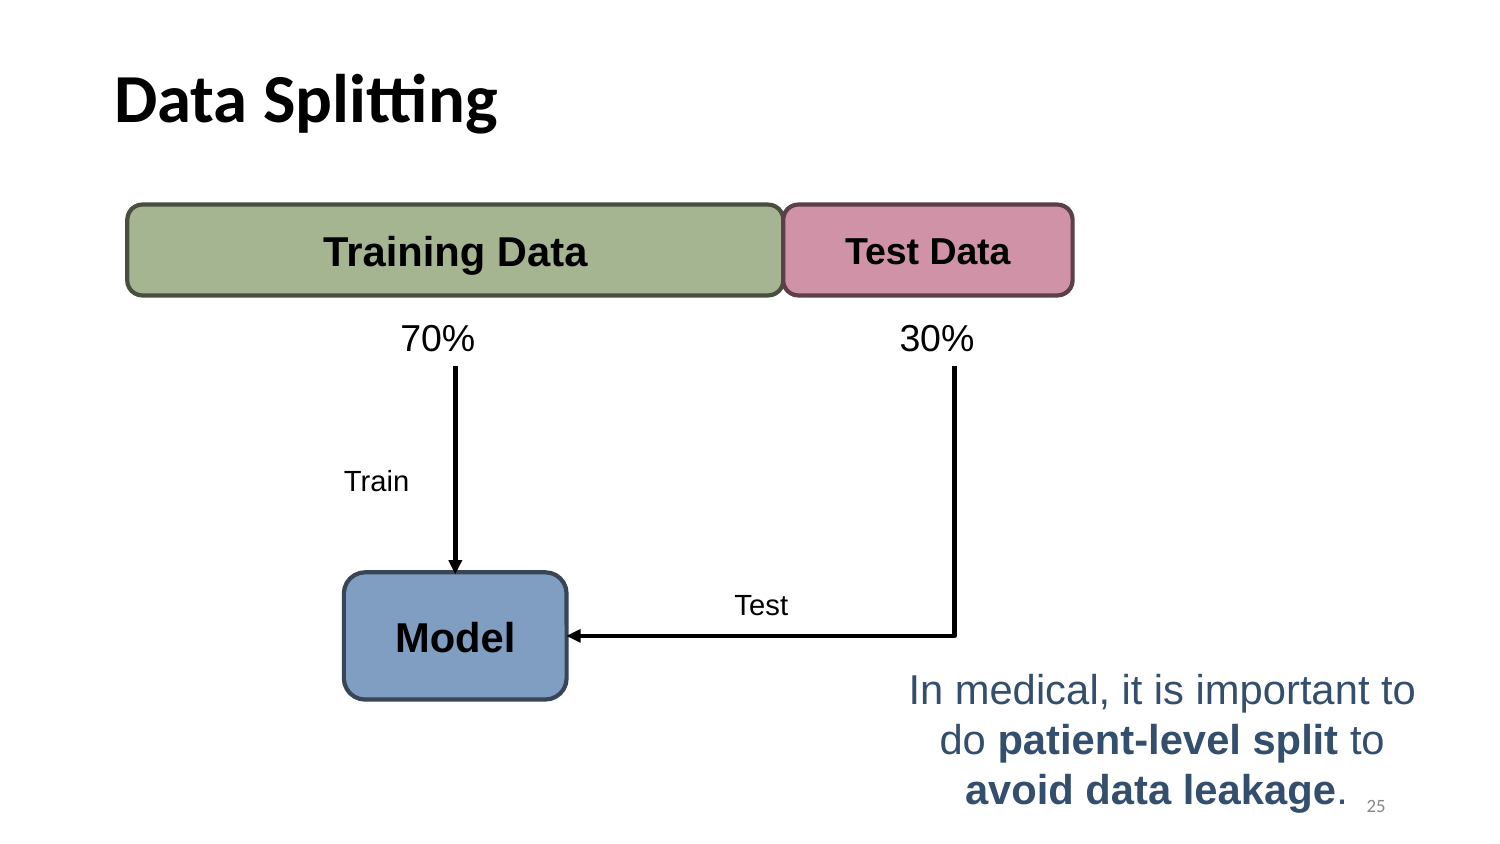

# Data Splitting
Training Data
Test Data
70%
30%
Train
Model
Test
In medical, it is important to do patient-level split to avoid data leakage.
25